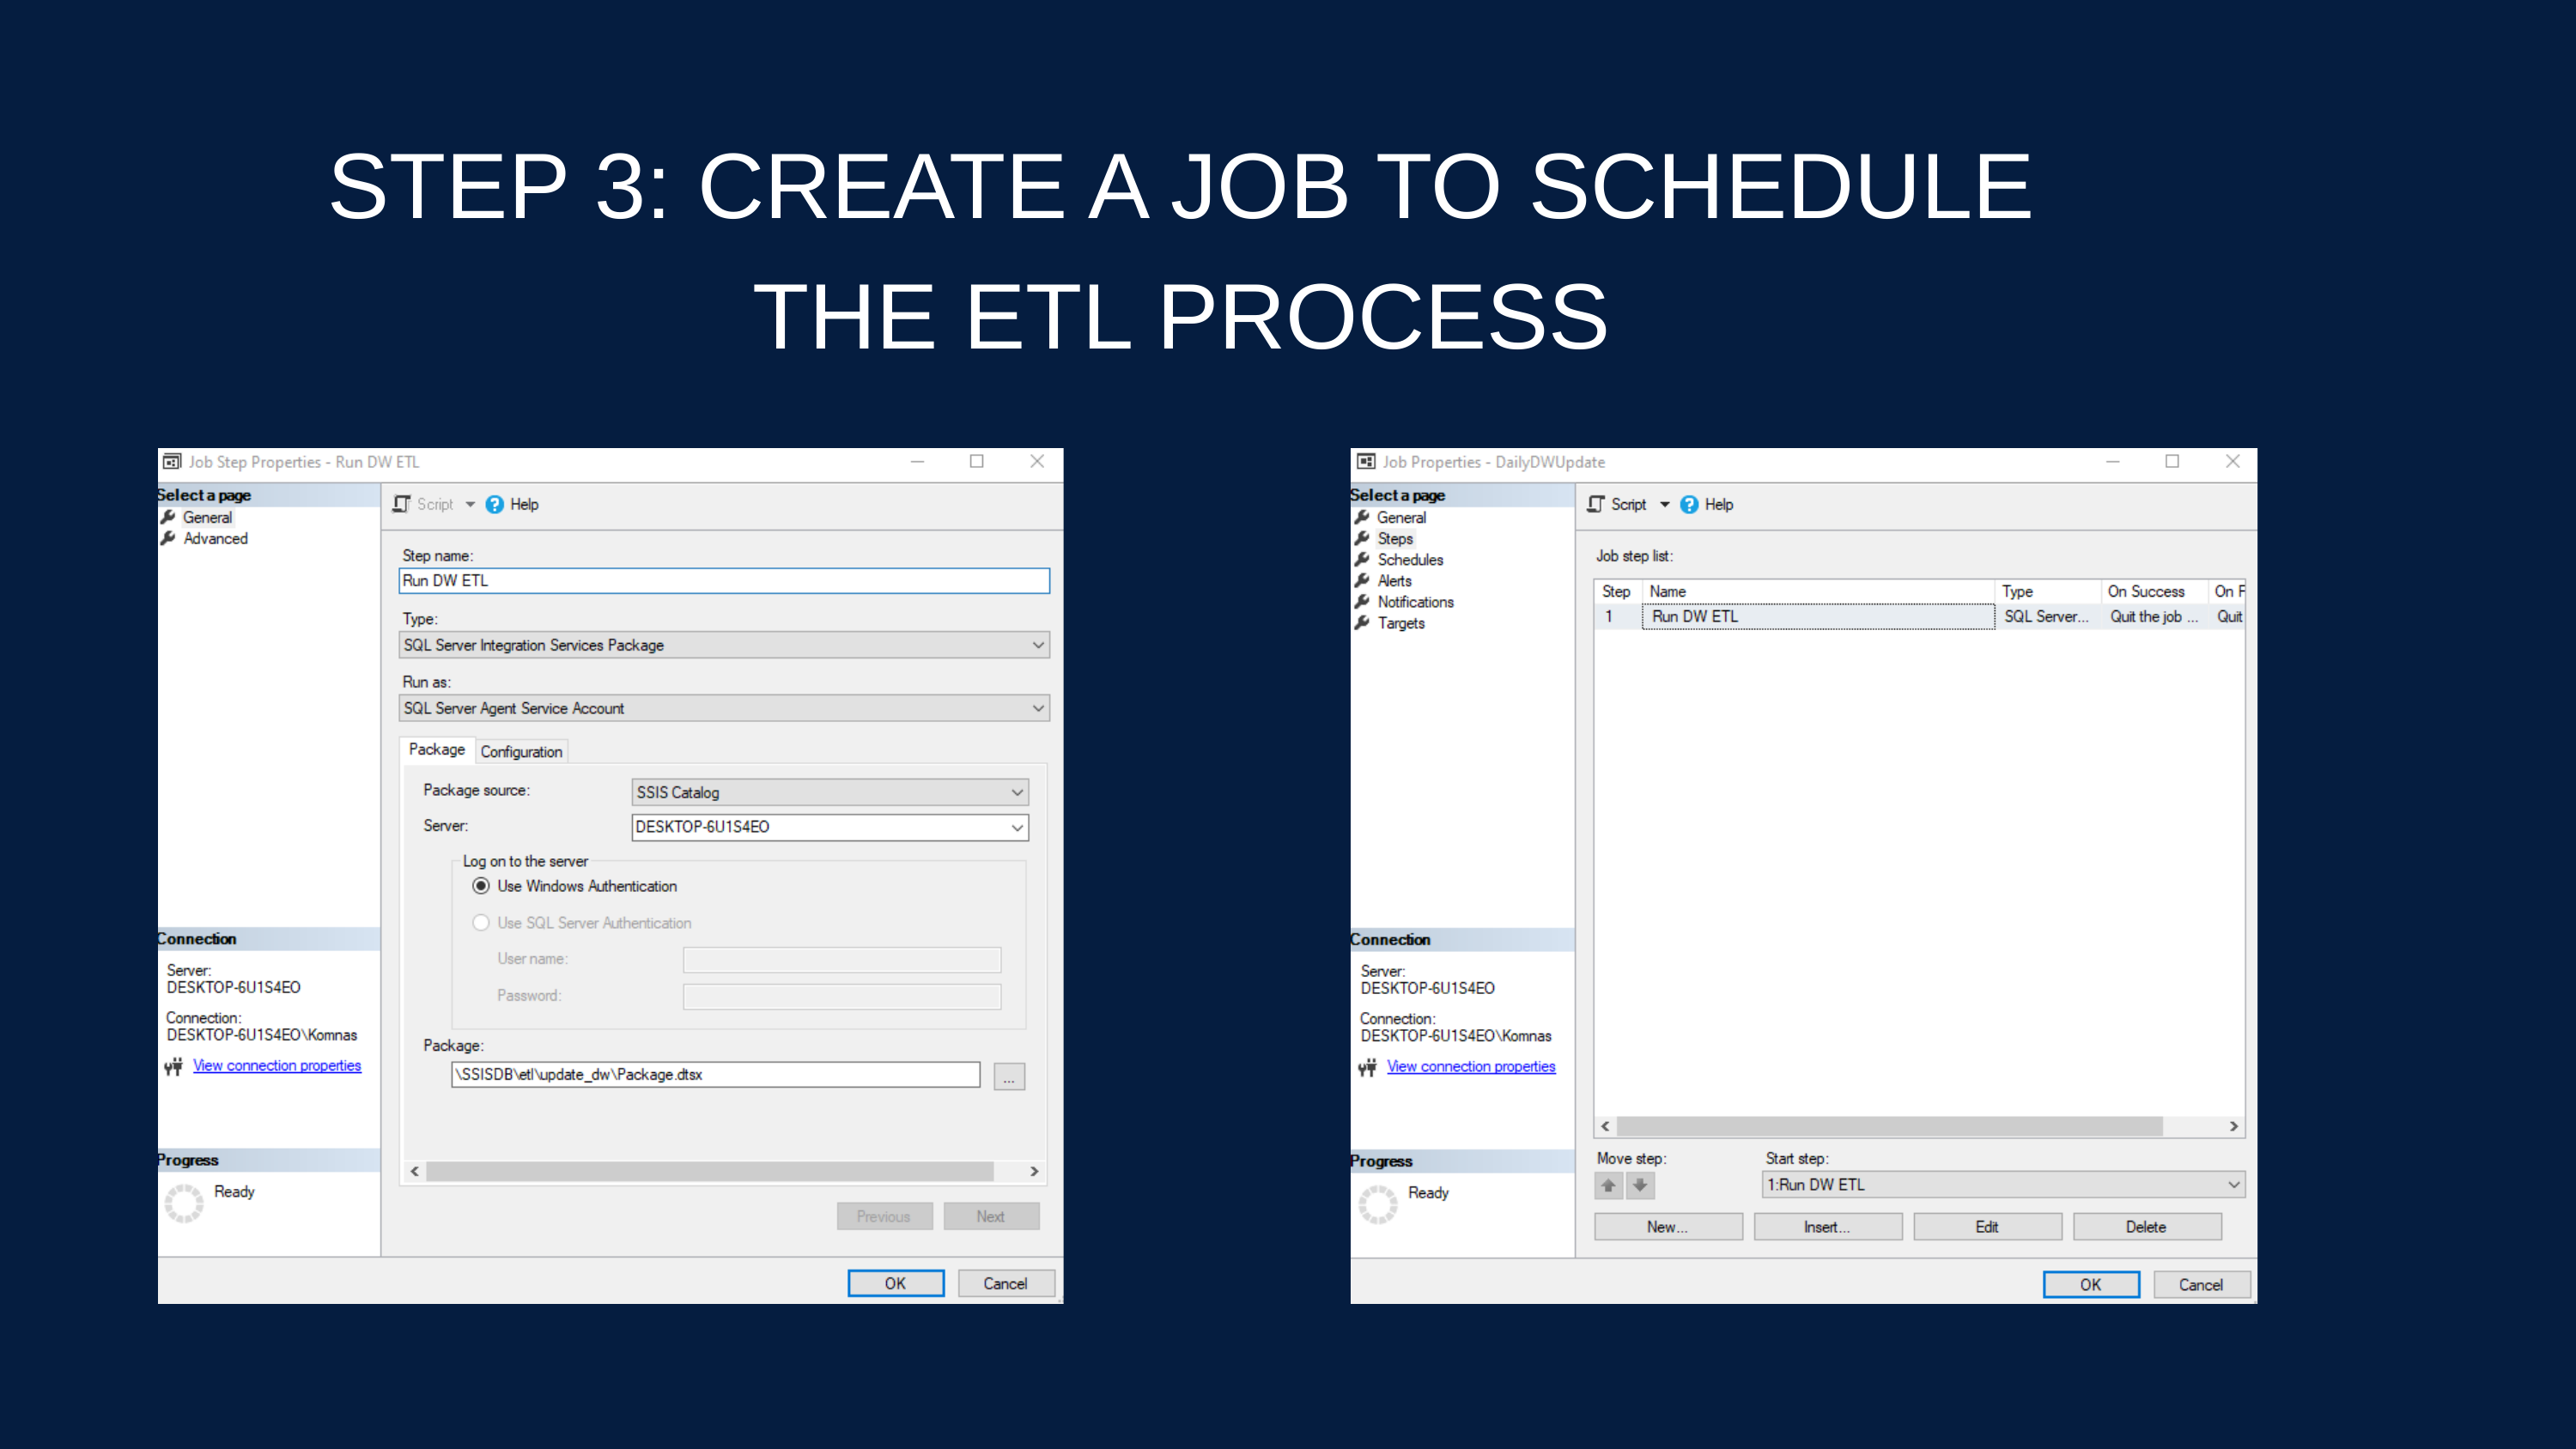

STEP 3: CREATE A JOB TO SCHEDULE
THE ETL PROCESS